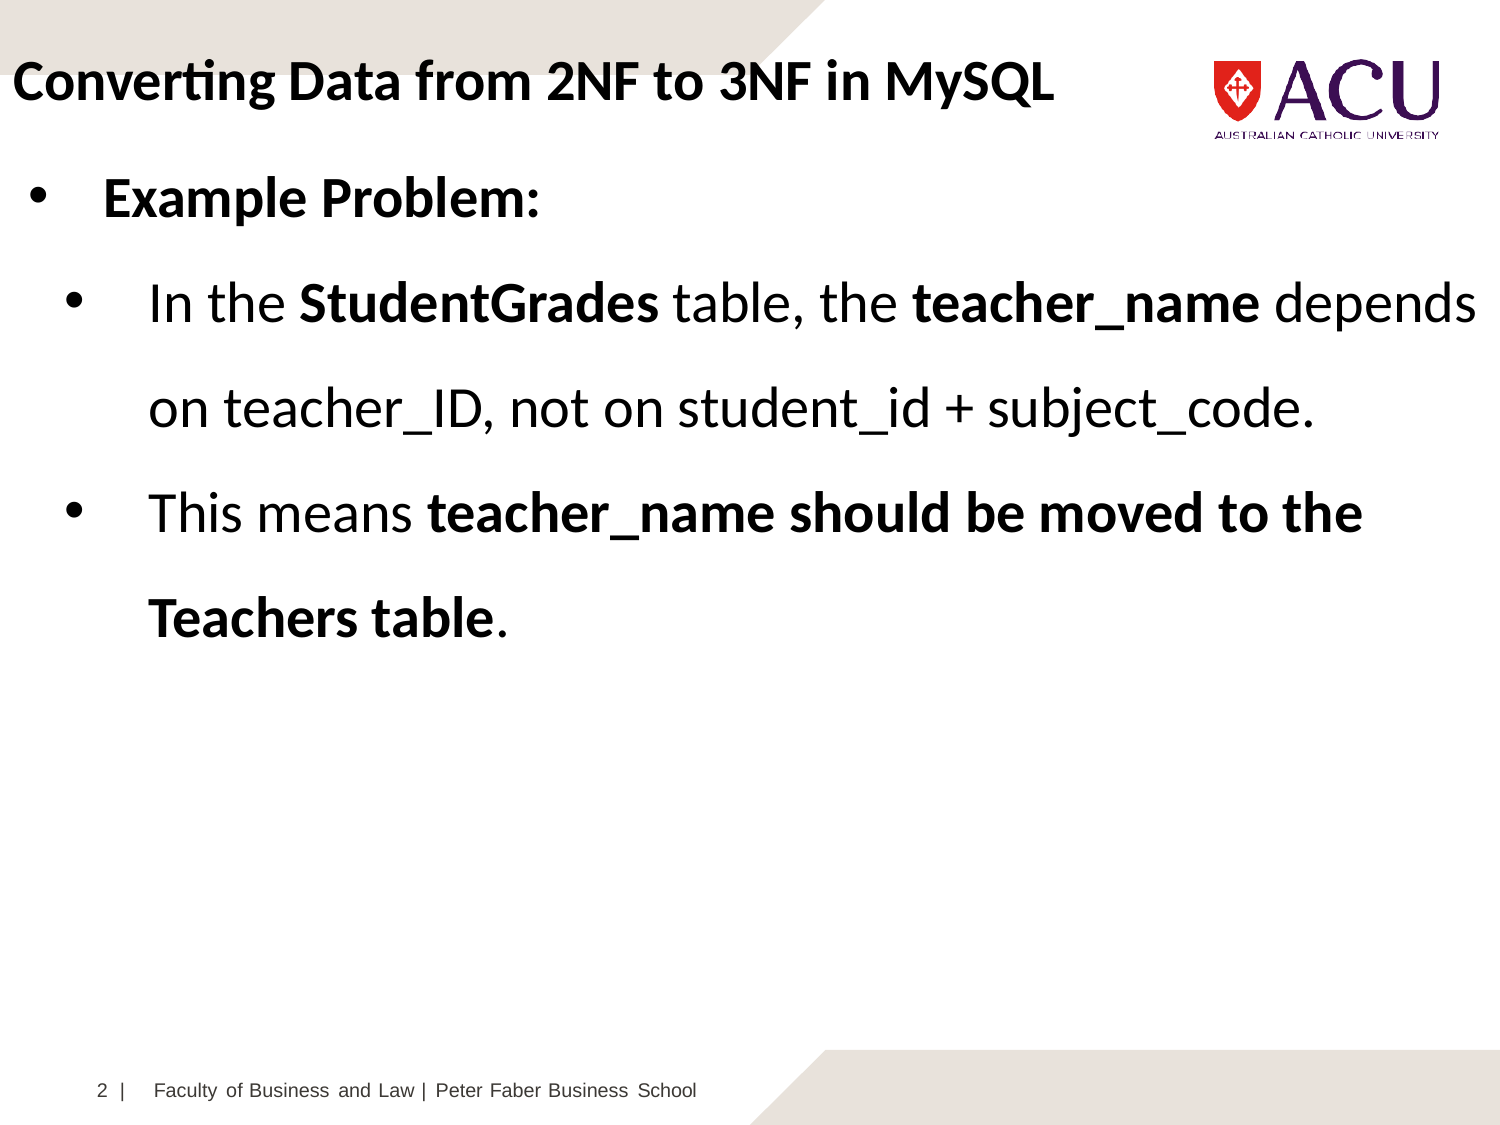

Converting Data from 2NF to 3NF in MySQL
Example Problem:
In the StudentGrades table, the teacher_name depends on teacher_ID, not on student_id + subject_code.
This means teacher_name should be moved to the Teachers table.

2 |	Faculty of Business and Law | Peter Faber Business School